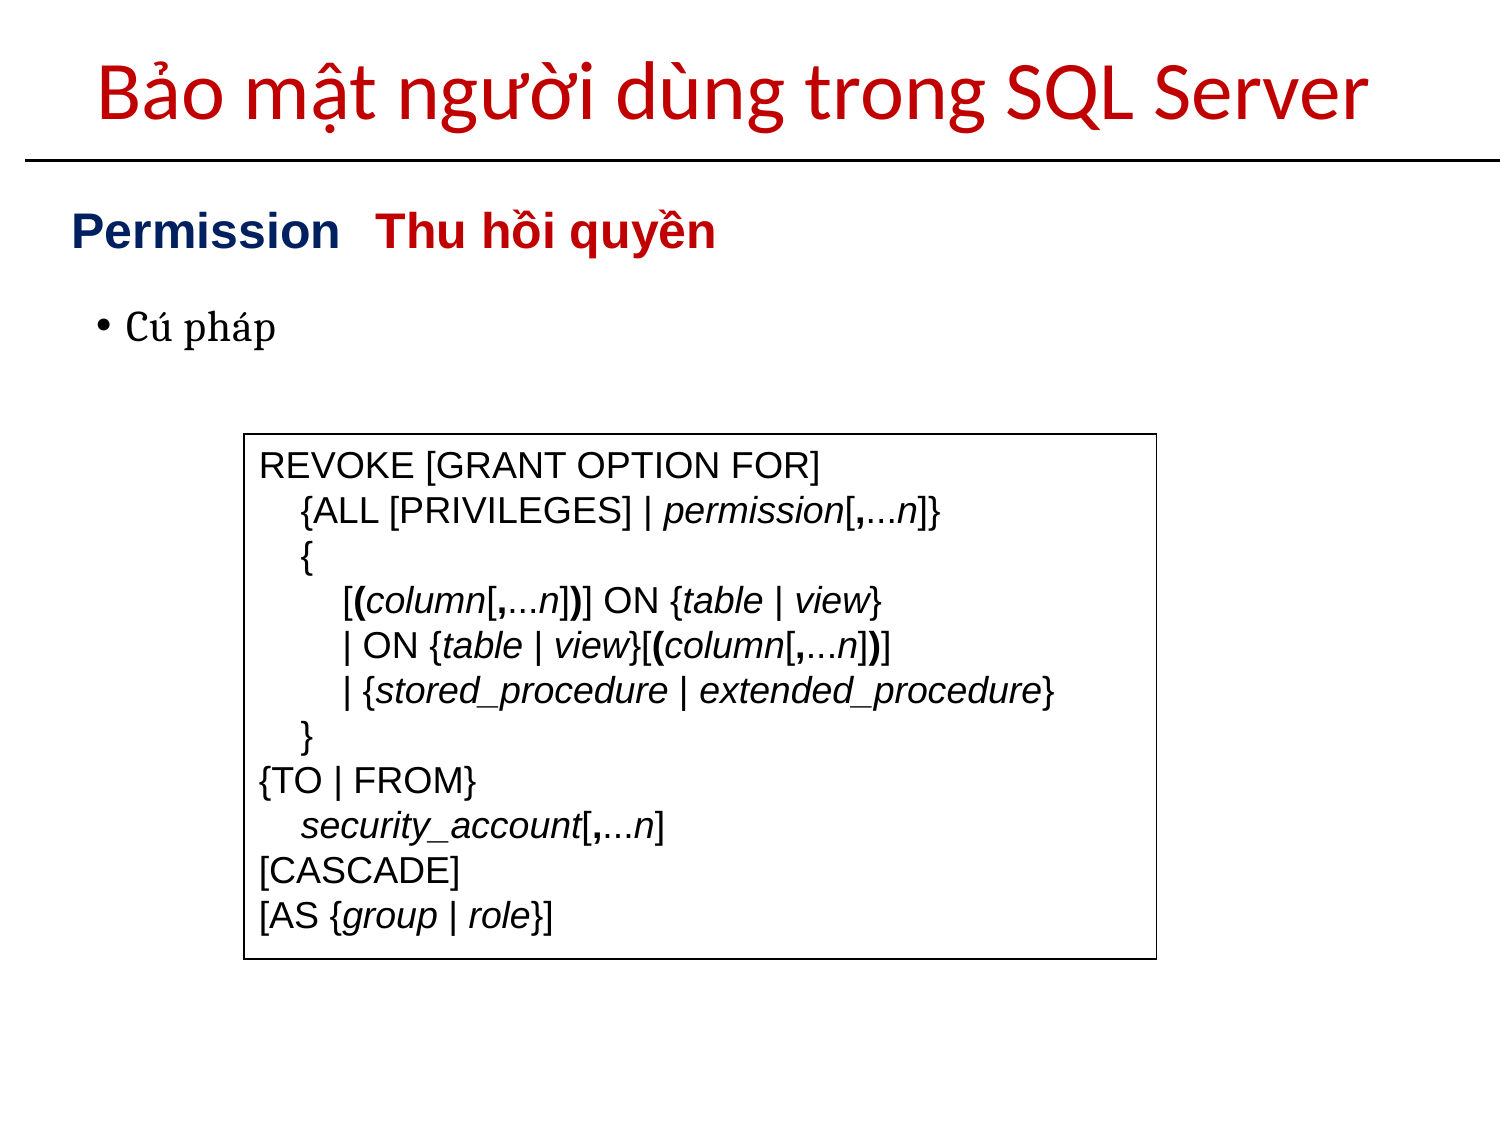

# Bảo mật người dùng trong SQL Server
Thu hồi quyền
Permission
Cú pháp
REVOKE [GRANT OPTION FOR]
    {ALL [PRIVILEGES] | permission[,...n]}
    {
        [(column[,...n])] ON {table | view}
        | ON {table | view}[(column[,...n])]
        | {stored_procedure | extended_procedure}
    }
{TO | FROM}
    security_account[,...n]
[CASCADE]
[AS {group | role}]